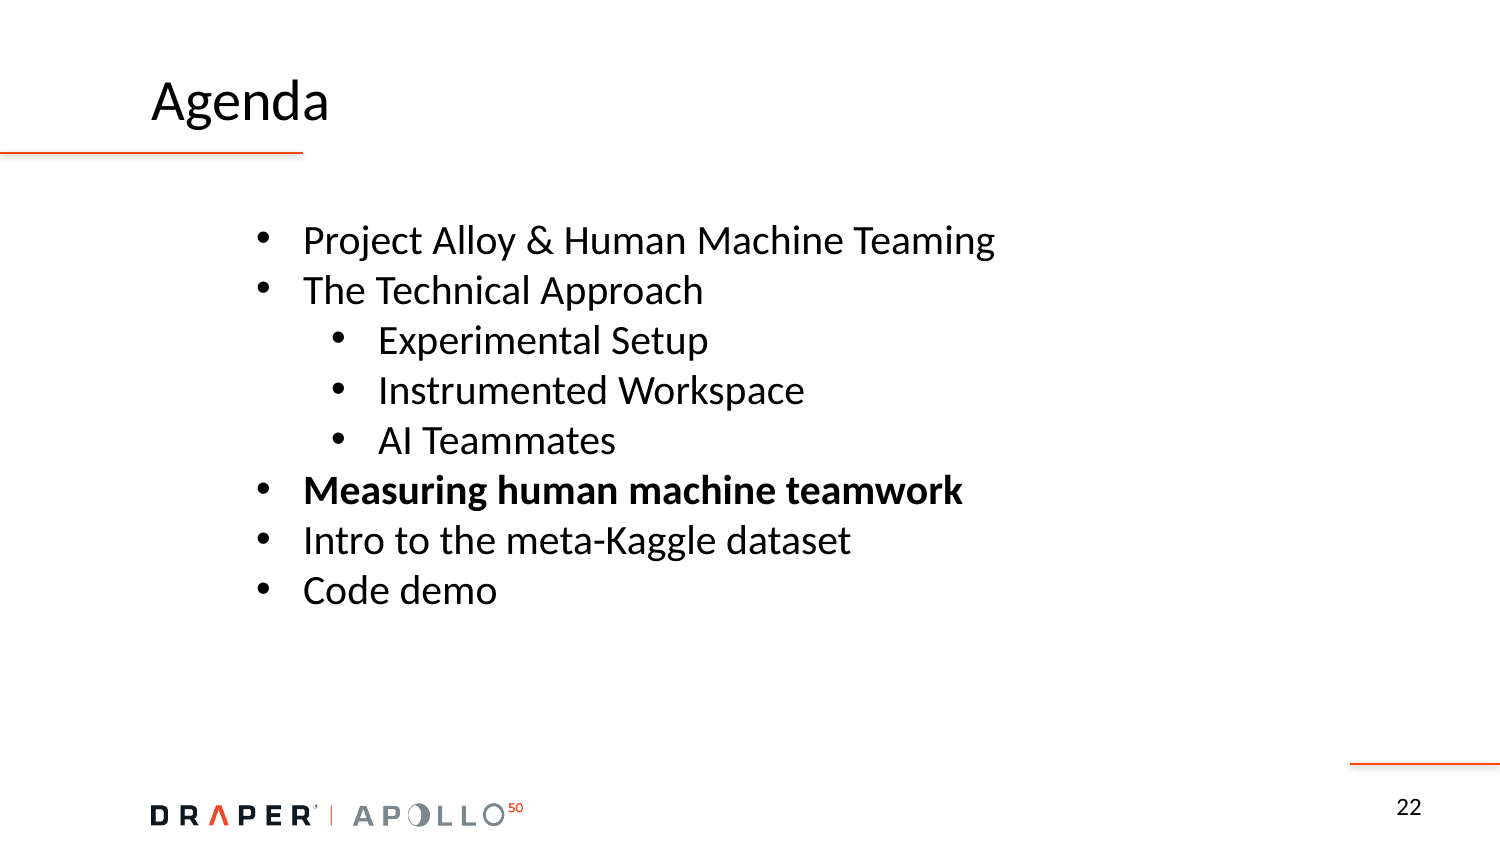

# Agenda
Project Alloy & Human Machine Teaming
The Technical Approach
Experimental Setup
Instrumented Workspace
AI Teammates
Measuring human machine teamwork
Intro to the meta-Kaggle dataset
Code demo
22